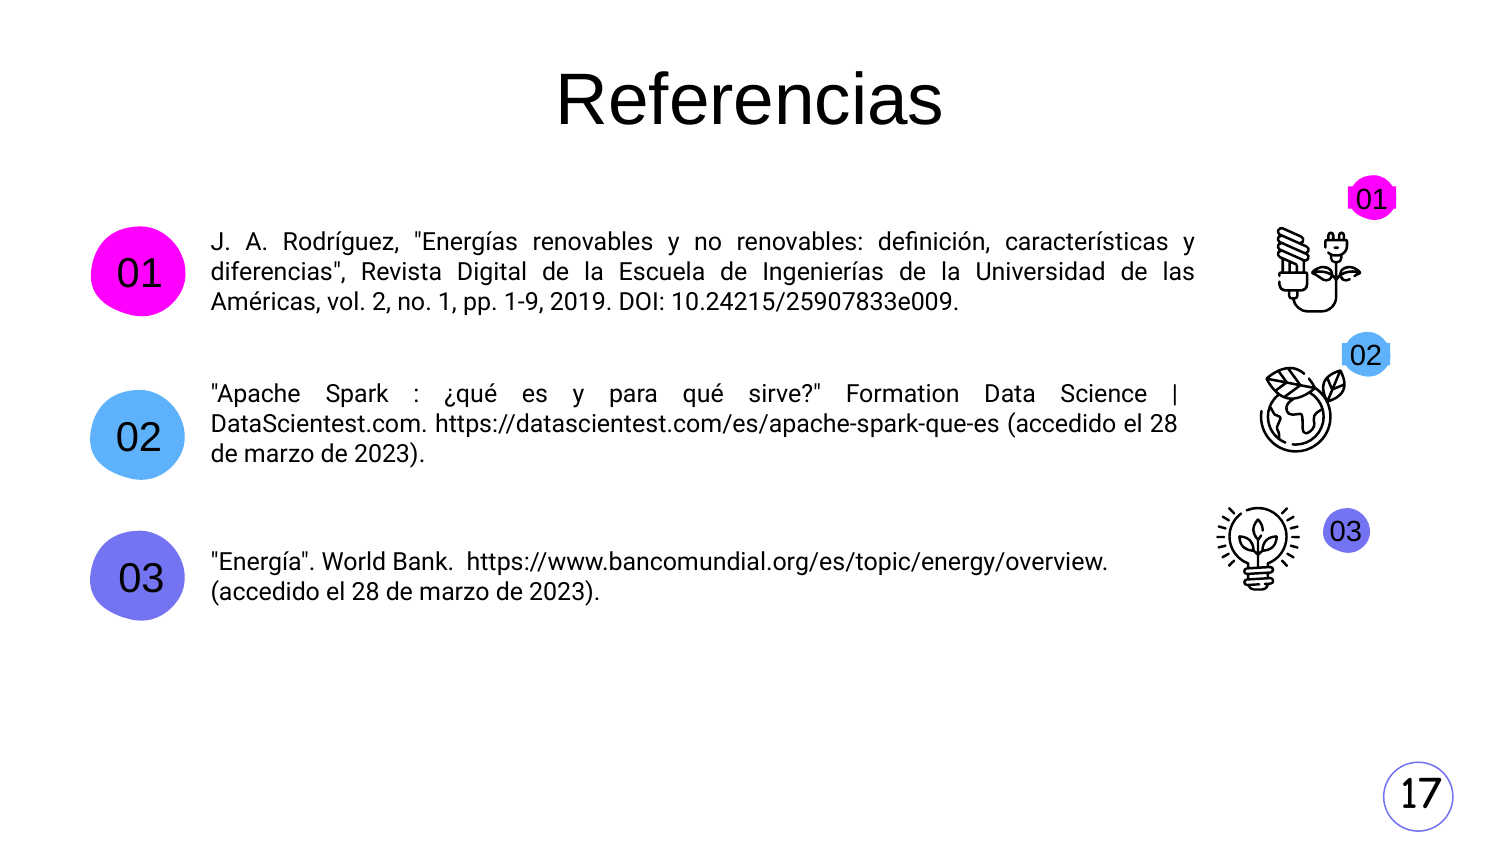

# Referencias

01
J. A. Rodríguez, "Energías renovables y no renovables: definición, características y diferencias", Revista Digital de la Escuela de Ingenierías de la Universidad de las Américas, vol. 2, no. 1, pp. 1-9, 2019. DOI: 10.24215/25907833e009.

01

02
"Apache Spark : ¿qué es y para qué sirve?" Formation Data Science | DataScientest.com. https://datascientest.com/es/apache-spark-que-es (accedido el 28 de marzo de 2023).

02

03

03
"Energía". World Bank.  https://www.bancomundial.org/es/topic/energy/overview. (accedido el 28 de marzo de 2023).

17